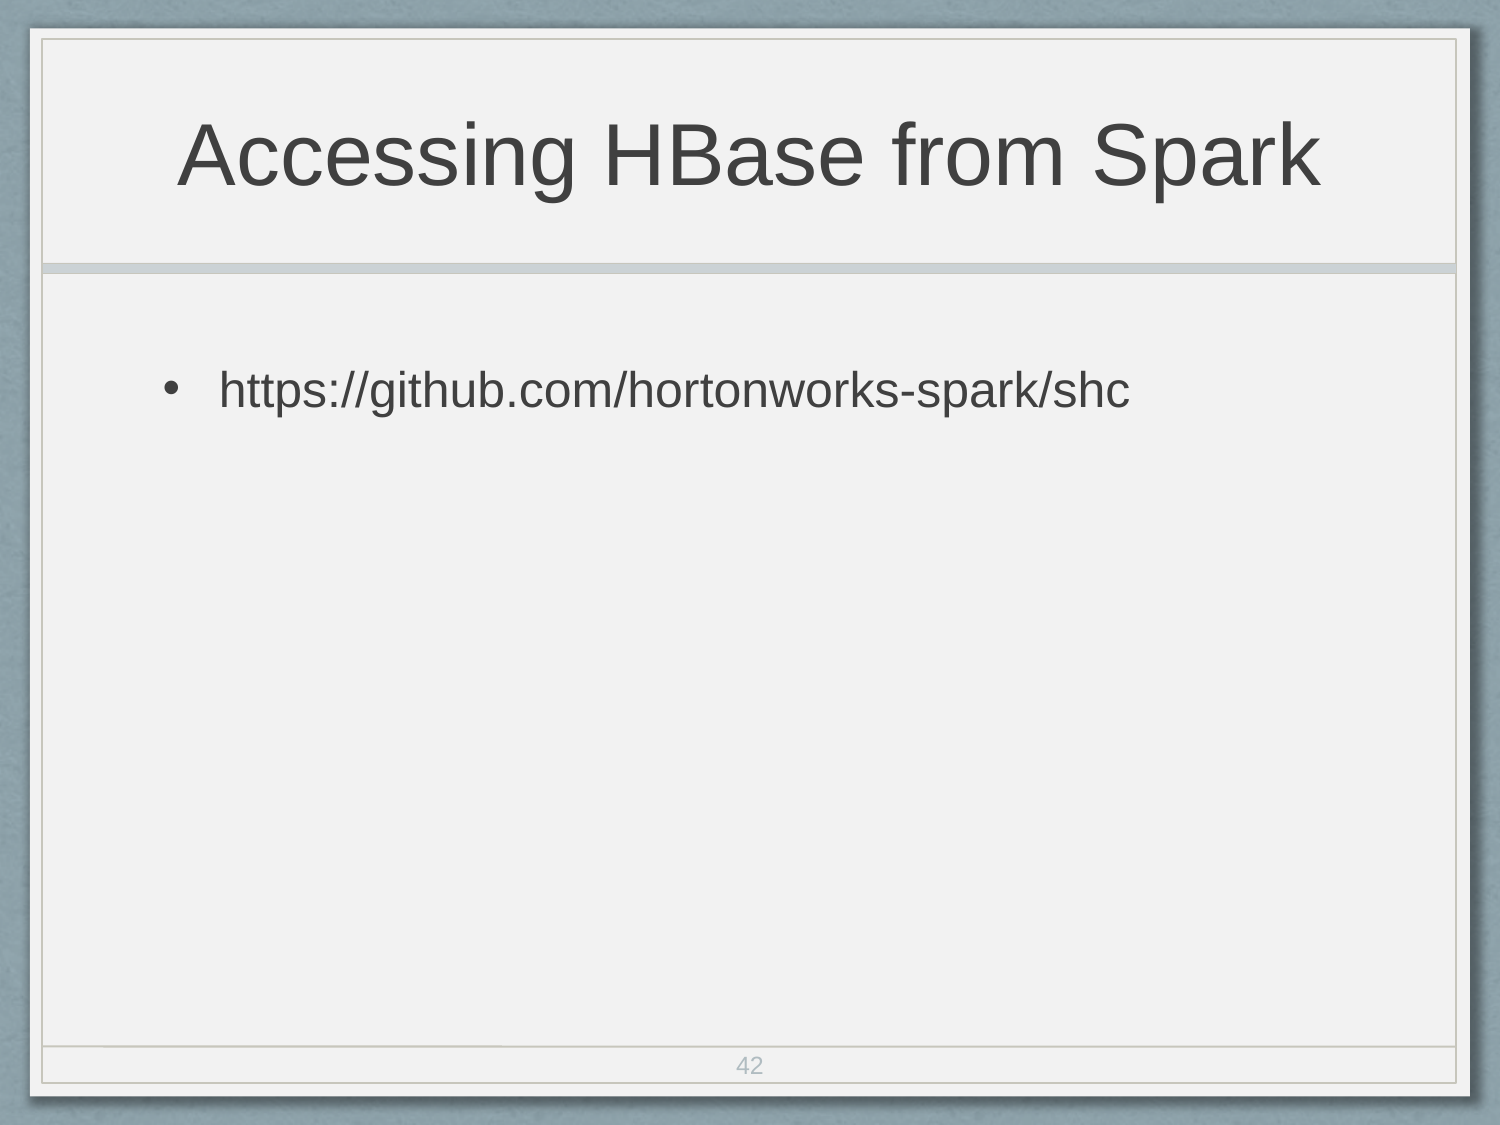

# Accessing HBase from Spark
https://github.com/hortonworks-spark/shc
42